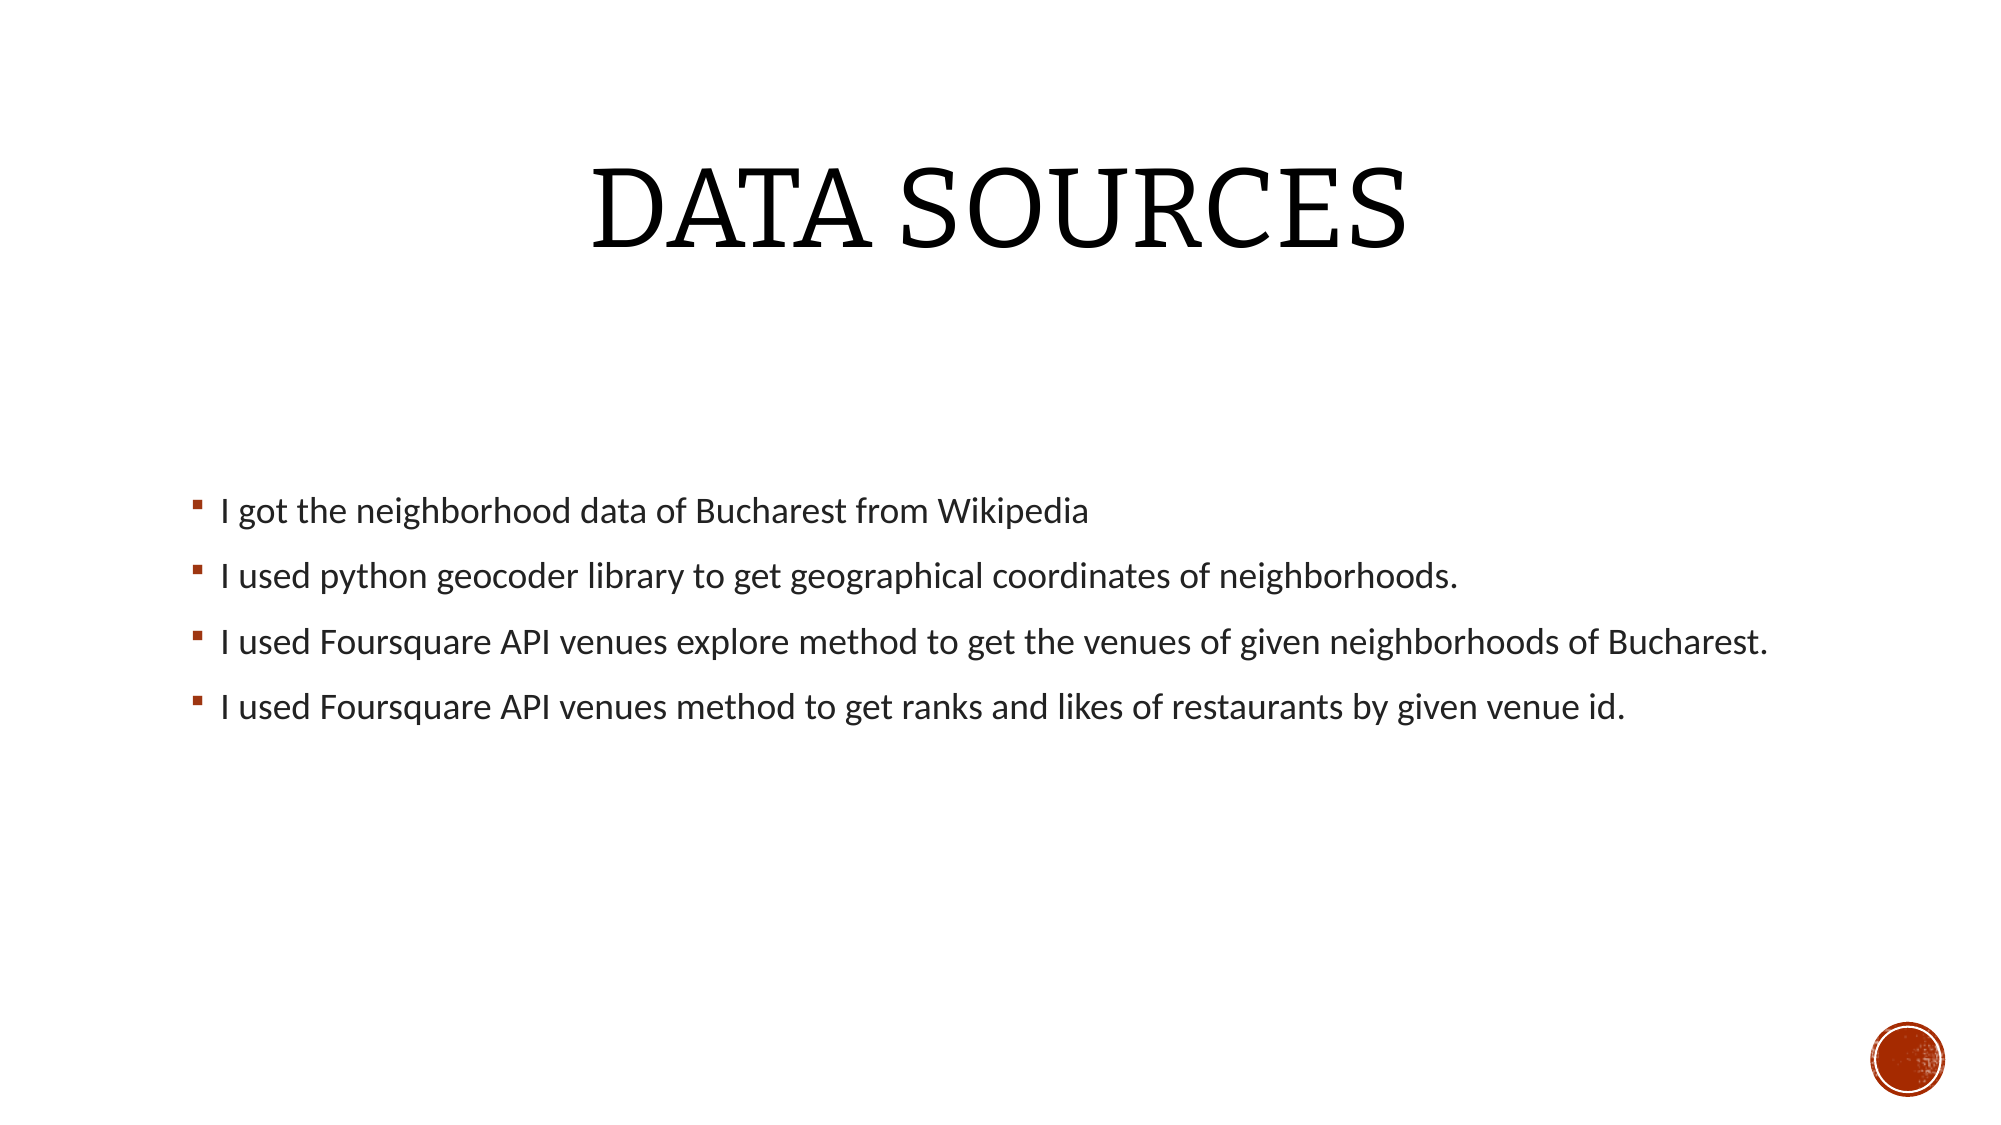

# Data Sources

I got the neighborhood data of Bucharest from Wikipedia
I used python geocoder library to get geographical coordinates of neighborhoods.
I used Foursquare API venues explore method to get the venues of given neighborhoods of Bucharest.
I used Foursquare API venues method to get ranks and likes of restaurants by given venue id.